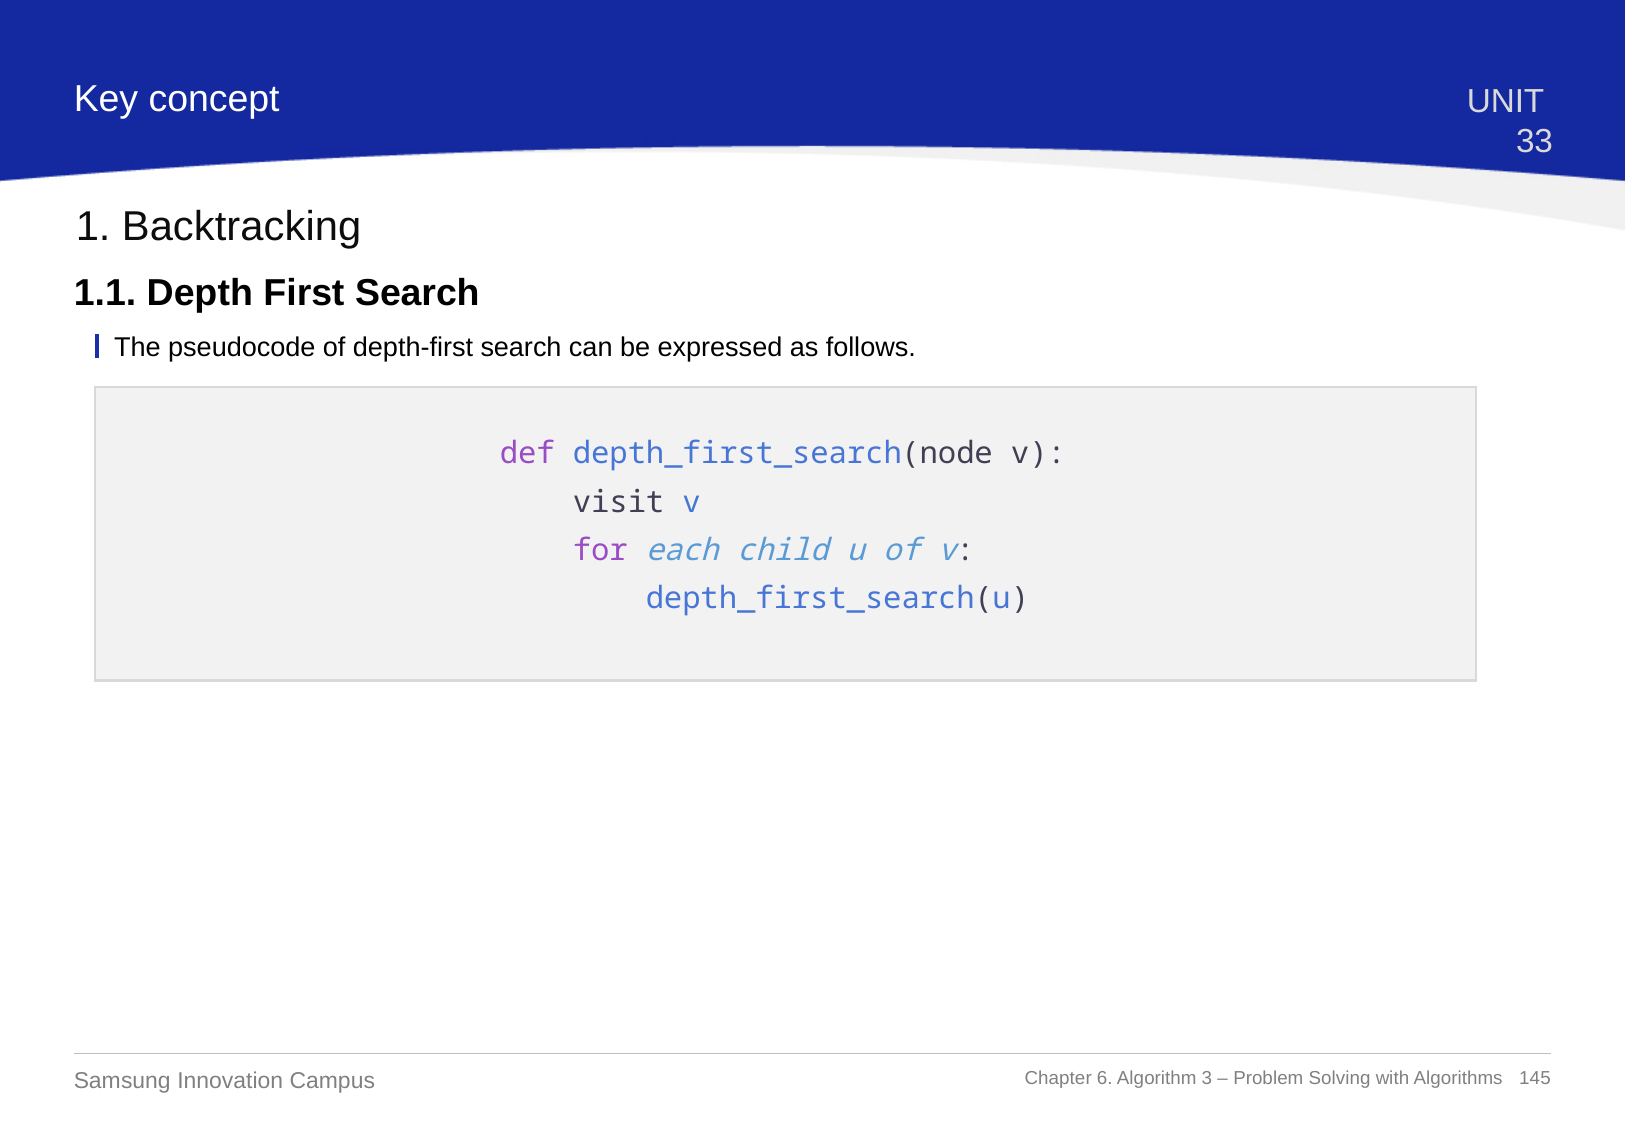

Key concept
UNIT  33
1. Backtracking
1.1. Depth First Search
The pseudocode of depth-first search can be expressed as follows.

def depth_first_search(node v):
    visit v
    for each child u of v:
        depth_first_search(u)